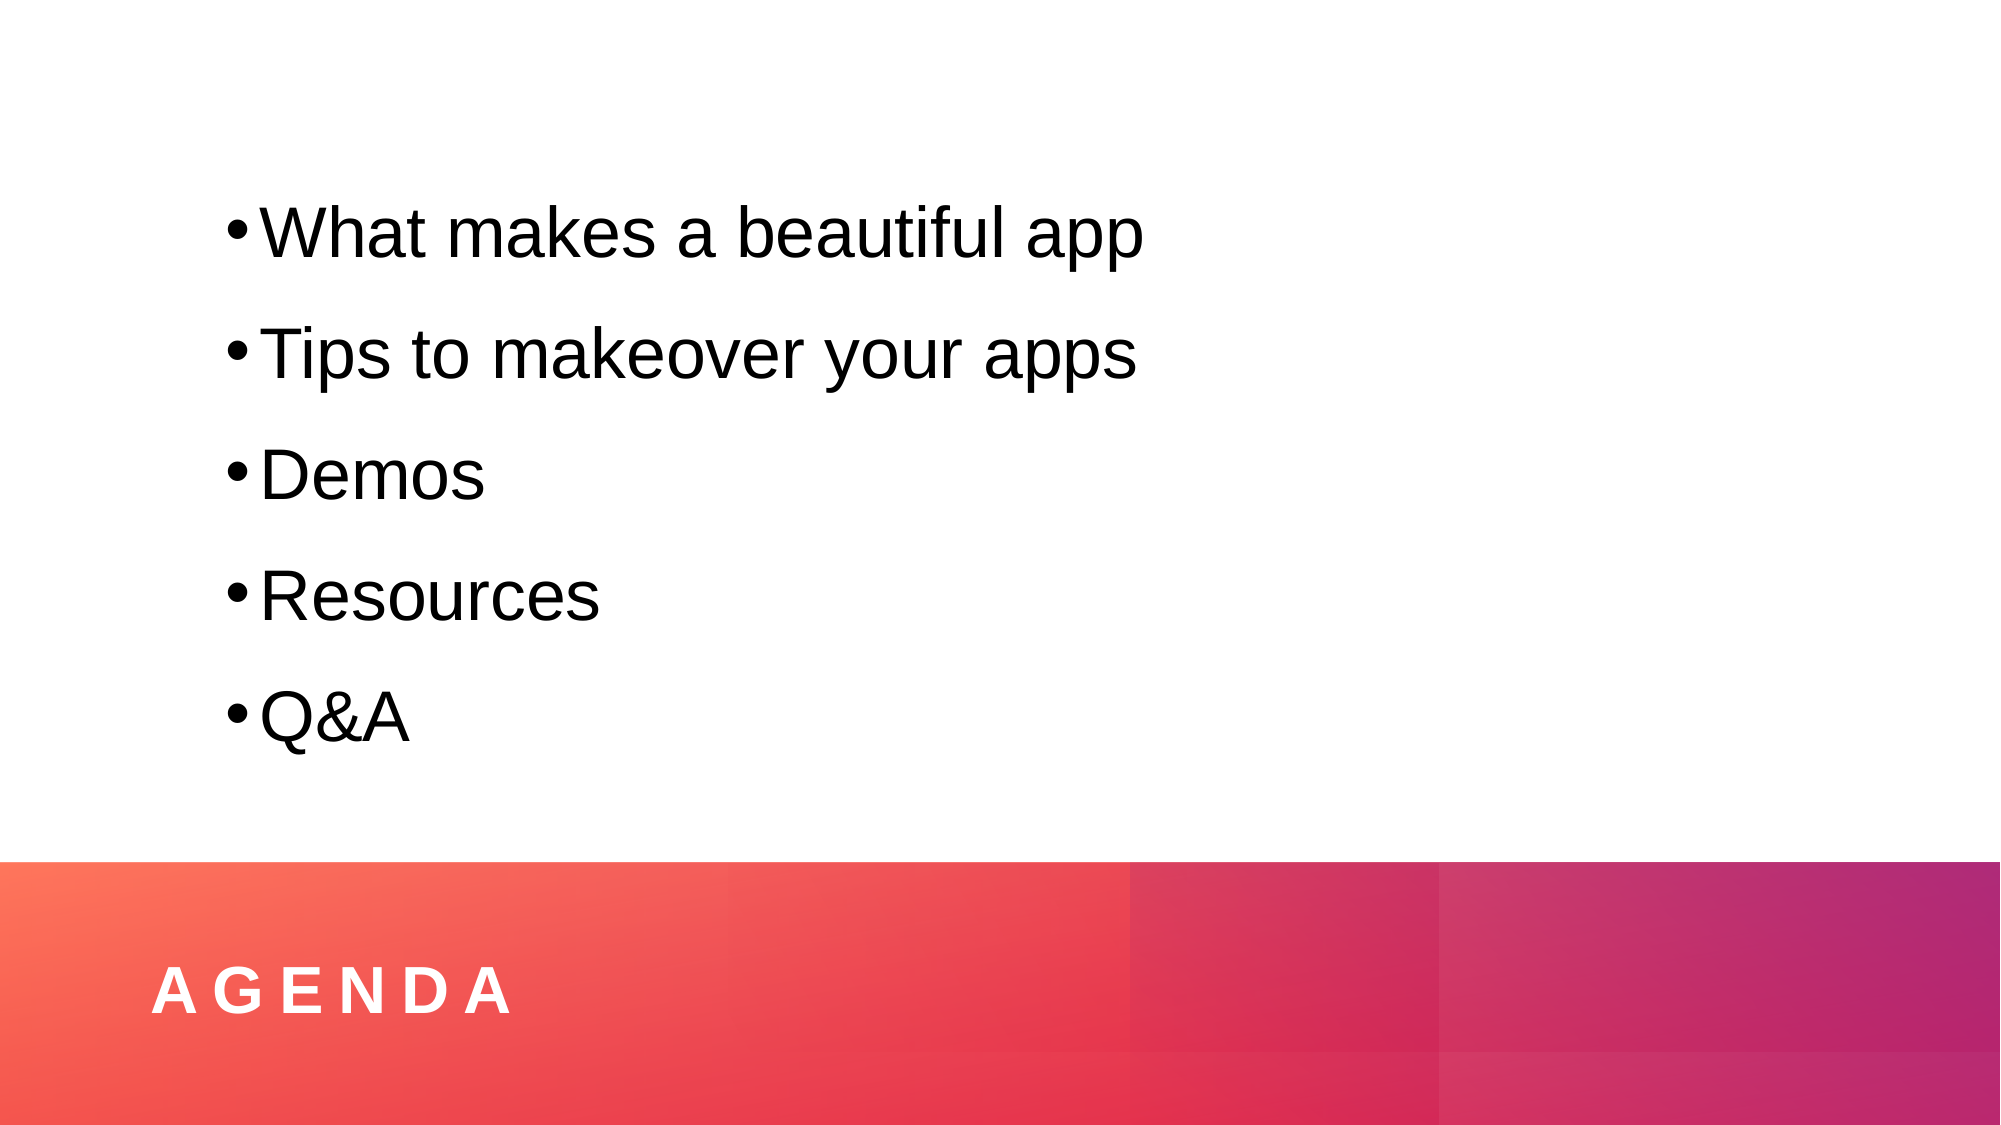

What makes a beautiful app
Tips to makeover your apps
Demos
Resources
Q&A

# Agenda